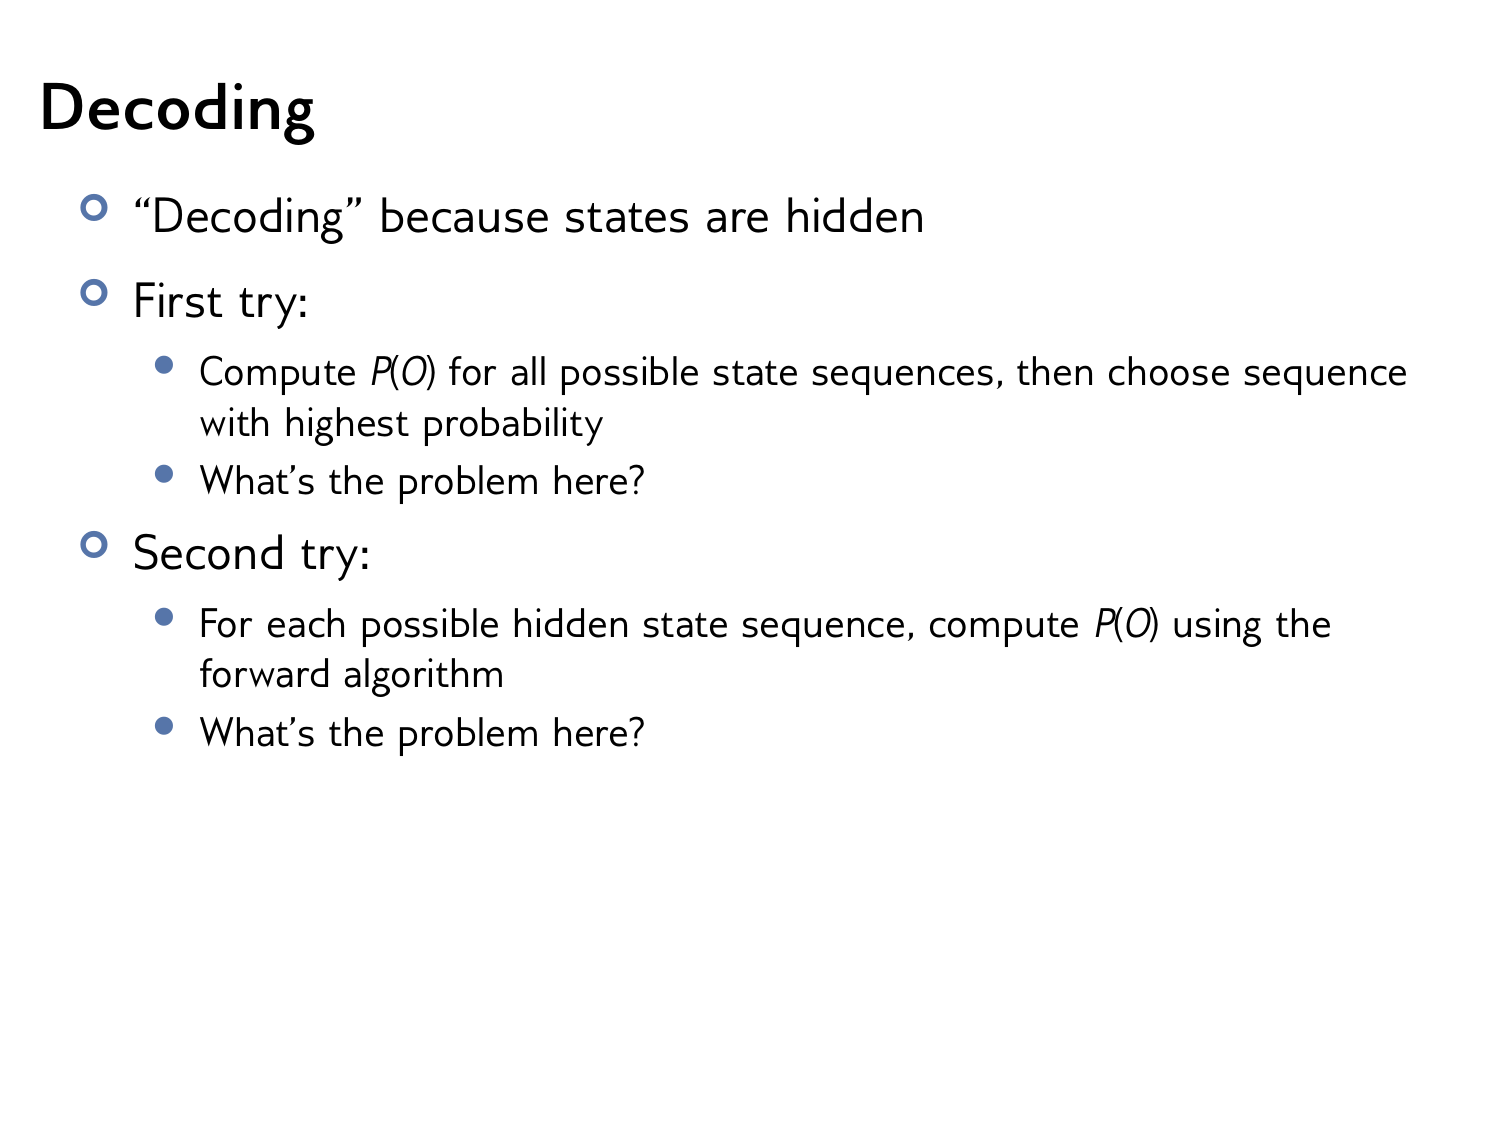

# Decoding
“Decoding” because states are hidden
First try:
Compute P(O) for all possible state sequences, then choose sequence with highest probability
What’s the problem here?
Second try:
For each possible hidden state sequence, compute P(O) using the forward algorithm
What’s the problem here?